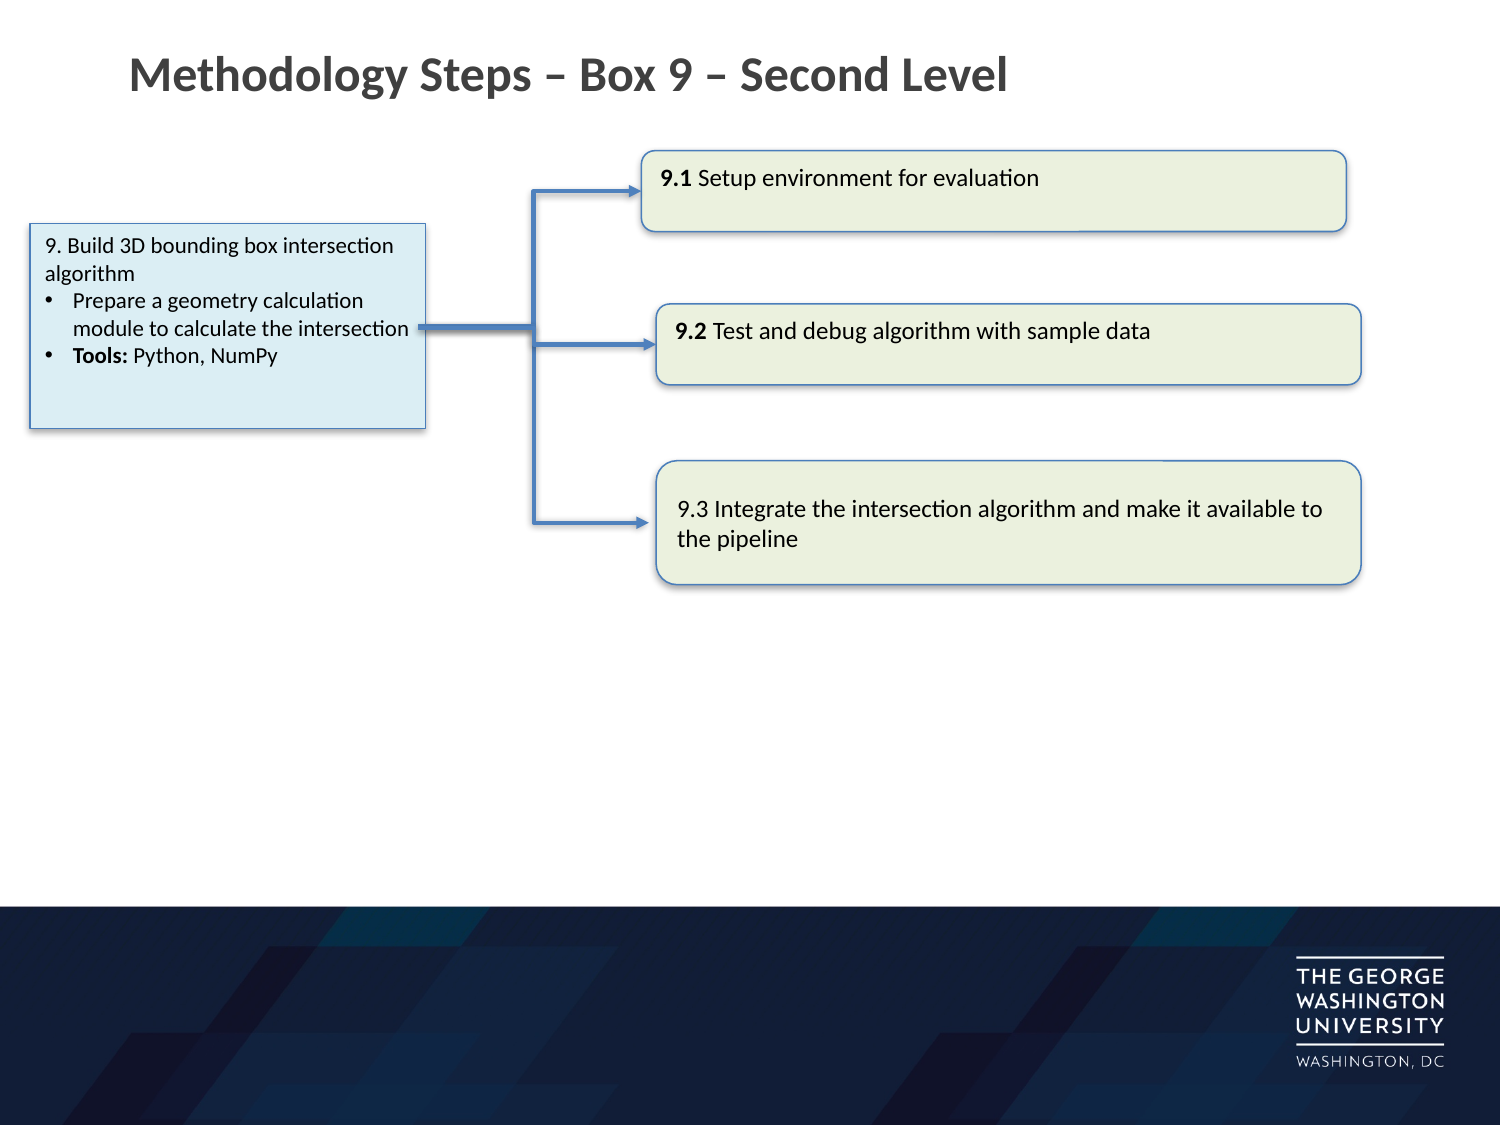

Methodology Steps – Box 9 – Second Level
9.1 Setup environment for evaluation

9. Build 3D bounding box intersection algorithm
Prepare a geometry calculation module to calculate the intersection
Tools: Python, NumPy
9.2 Test and debug algorithm with sample data

9.3 Integrate the intersection algorithm and make it available to the pipeline